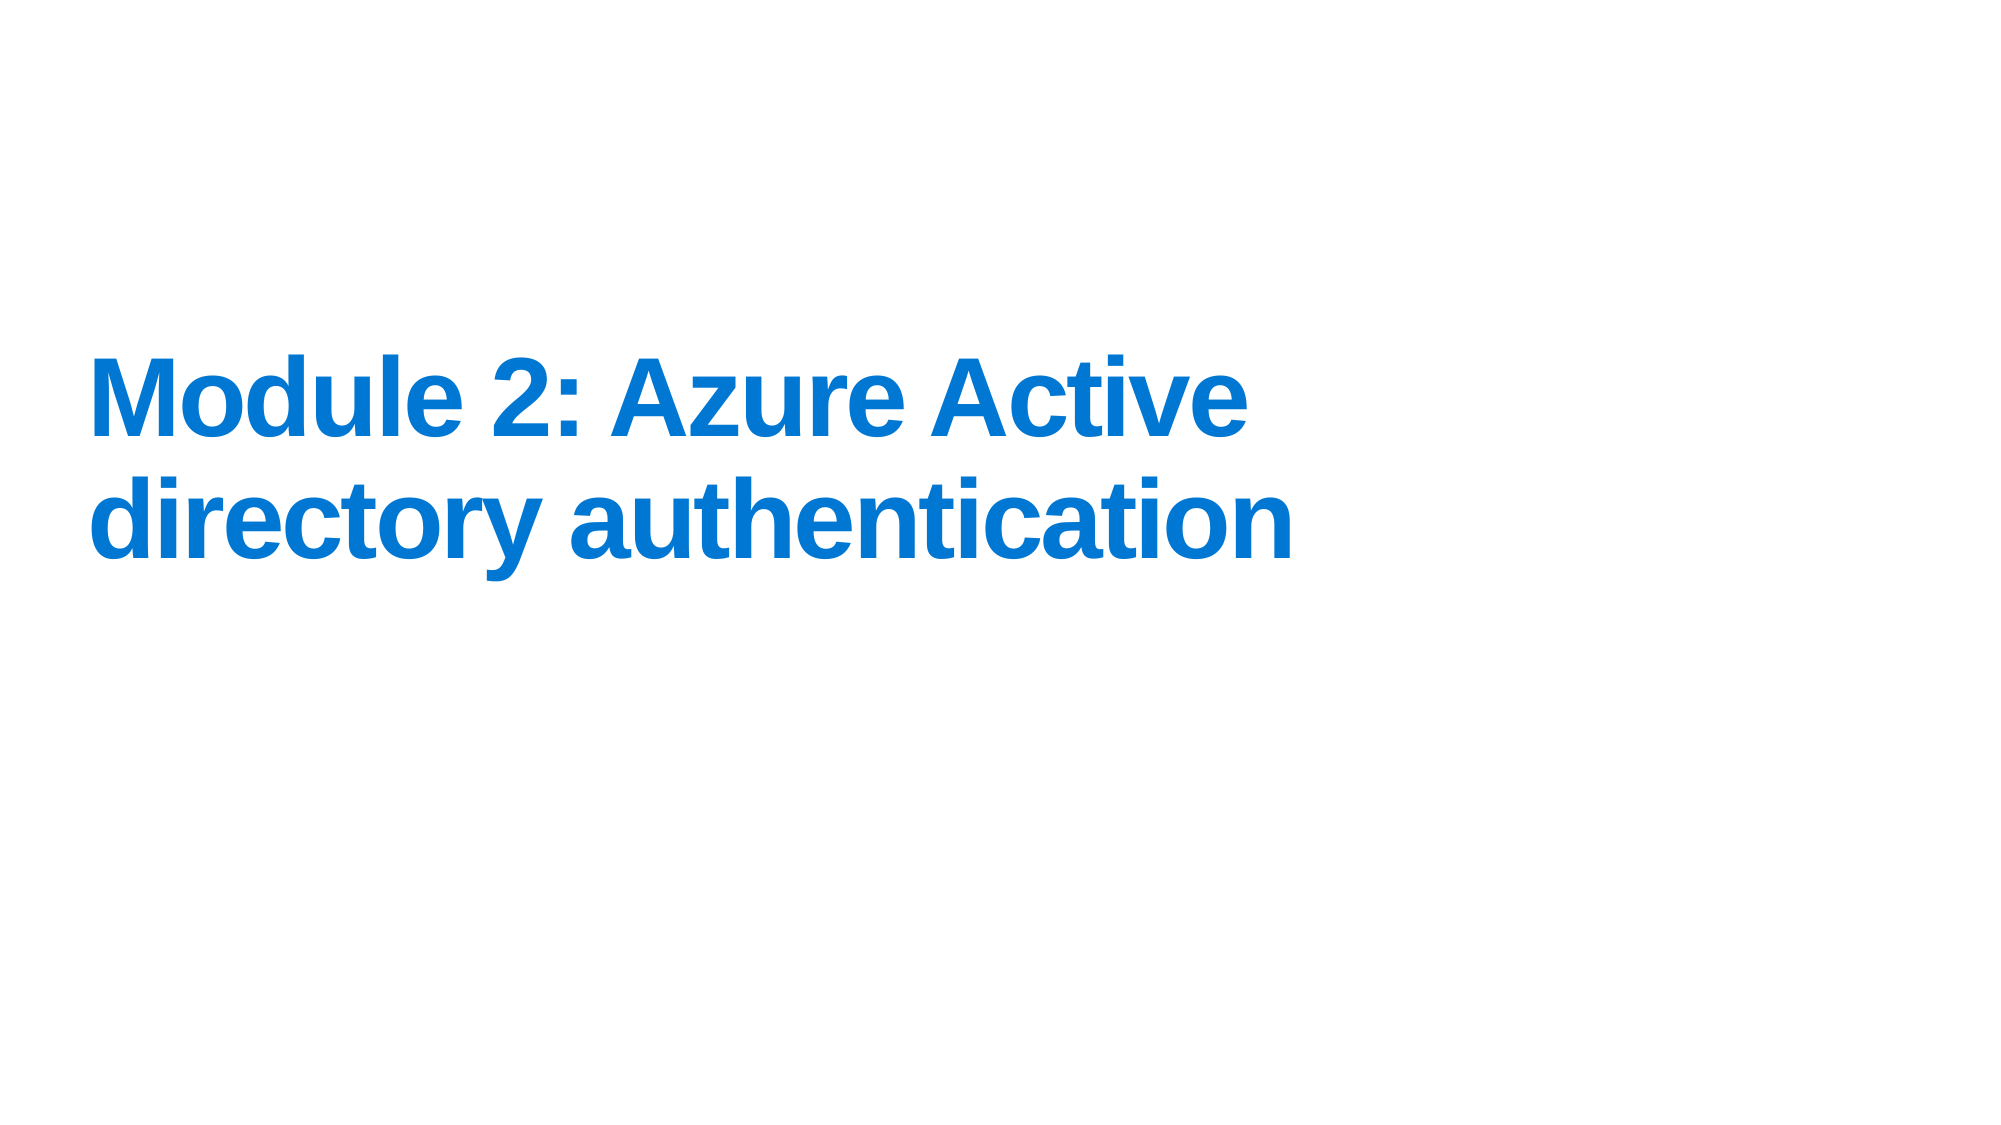

# Module 2: Azure Active directory authentication